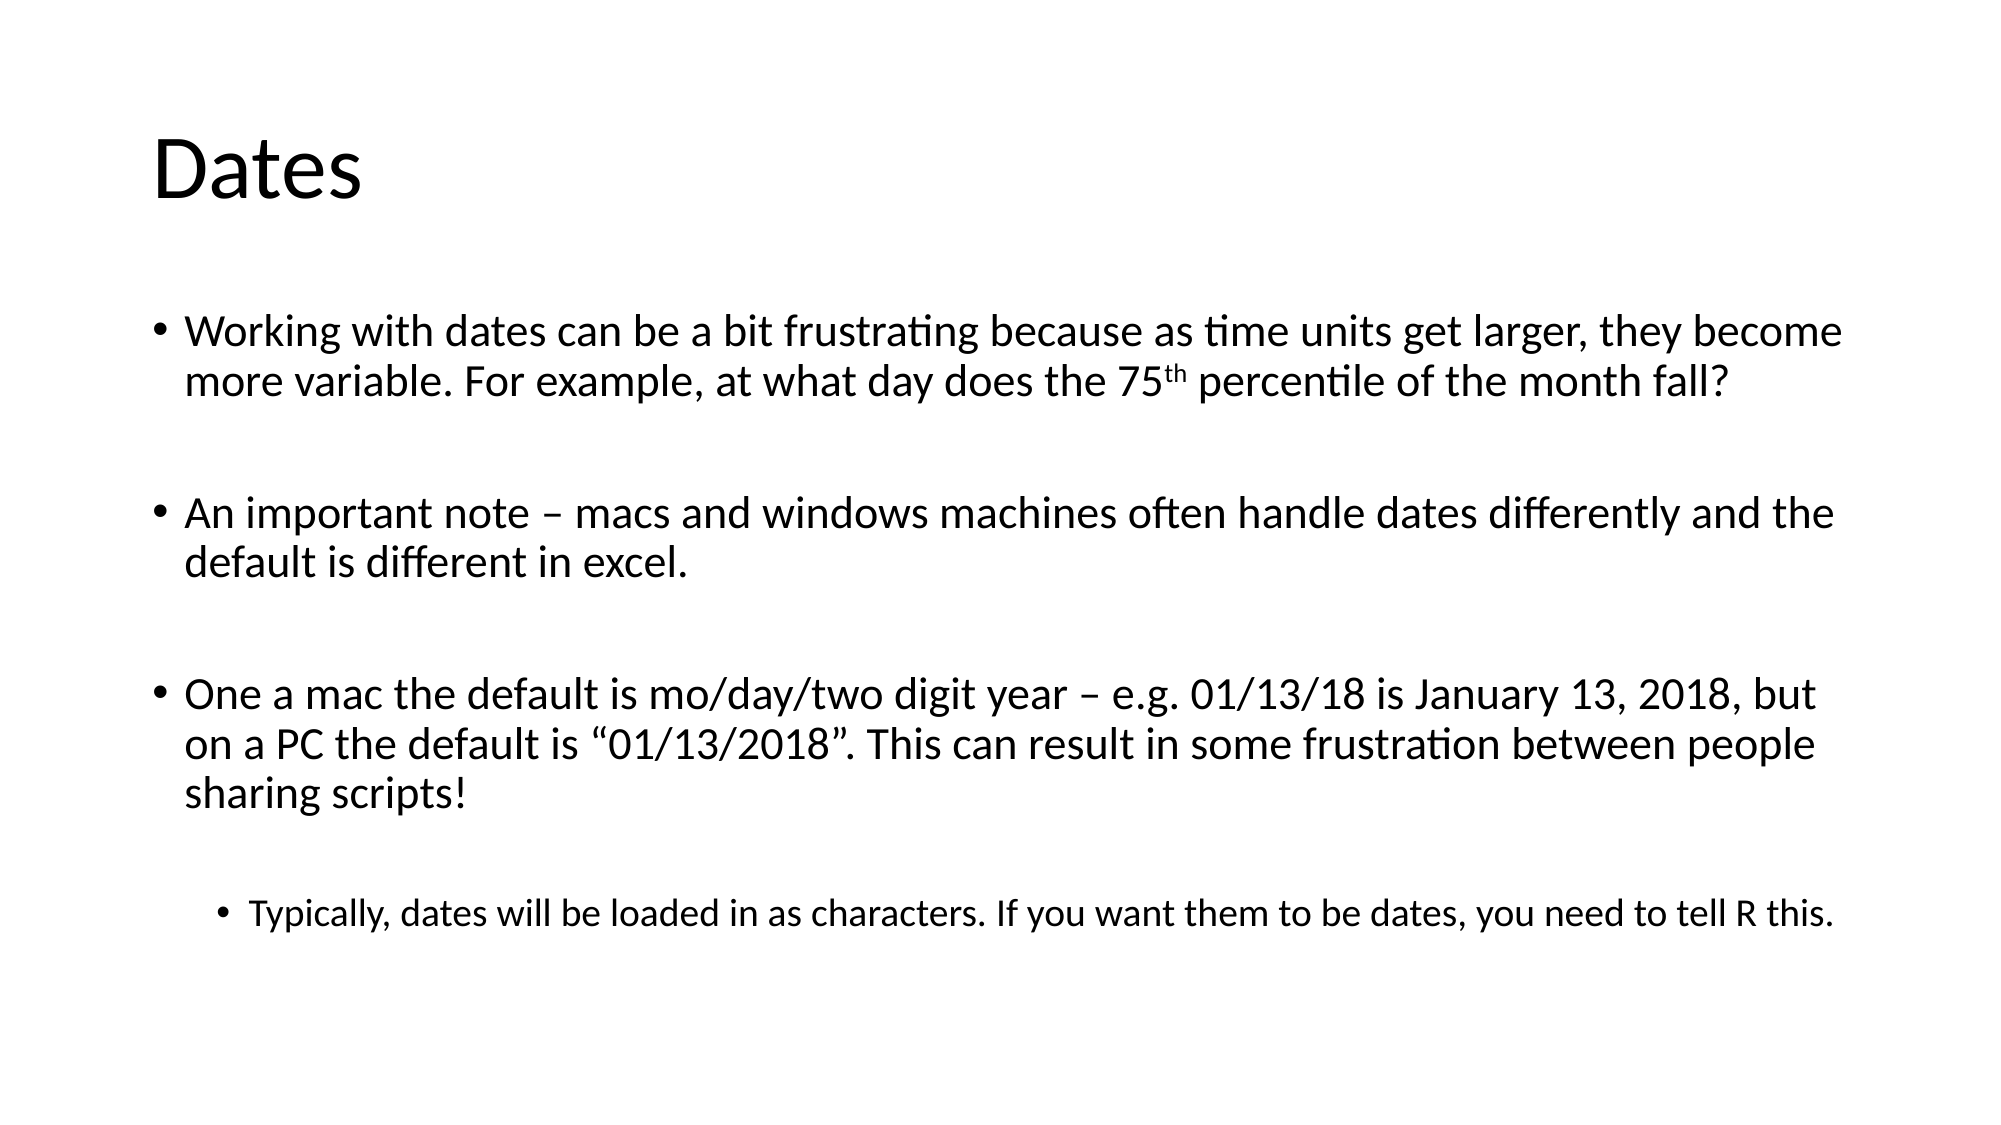

# Dates
Working with dates can be a bit frustrating because as time units get larger, they become more variable. For example, at what day does the 75th percentile of the month fall?

An important note – macs and windows machines often handle dates differently and the default is different in excel.

One a mac the default is mo/day/two digit year – e.g. 01/13/18 is January 13, 2018, but on a PC the default is “01/13/2018”. This can result in some frustration between people sharing scripts!

Typically, dates will be loaded in as characters. If you want them to be dates, you need to tell R this.